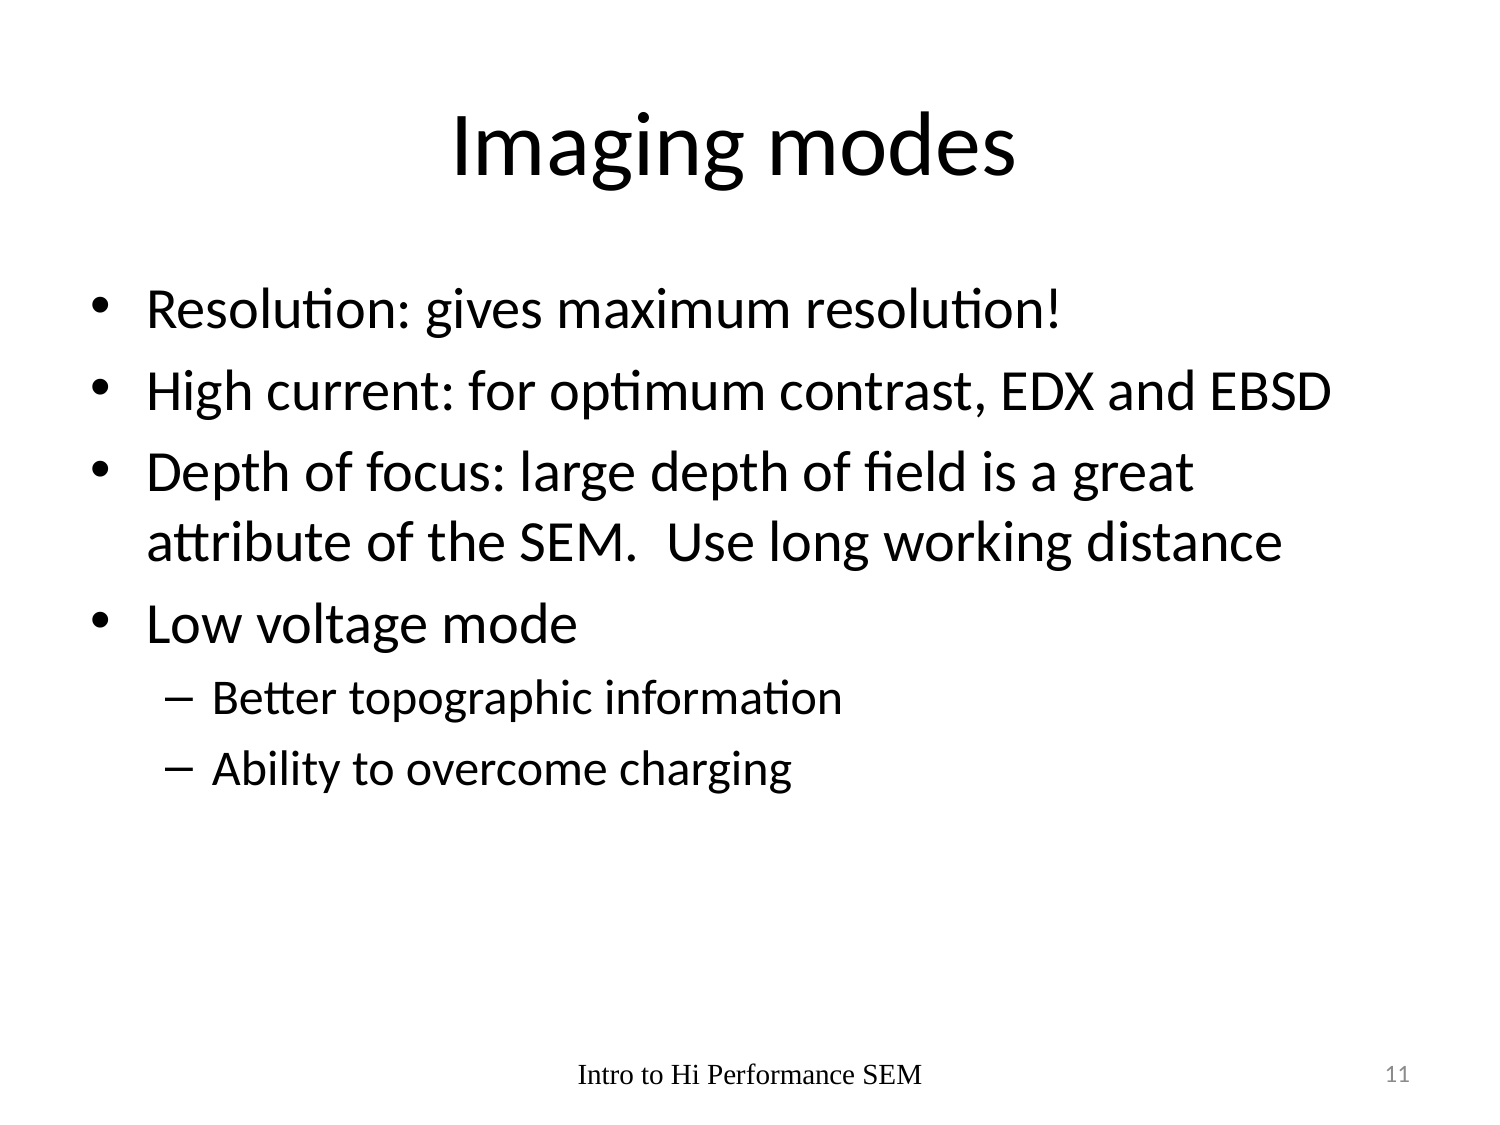

# Imaging modes
Resolution: gives maximum resolution!
High current: for optimum contrast, EDX and EBSD
Depth of focus: large depth of field is a great attribute of the SEM.  Use long working distance
Low voltage mode
Better topographic information
Ability to overcome charging
11
Intro to Hi Performance SEM